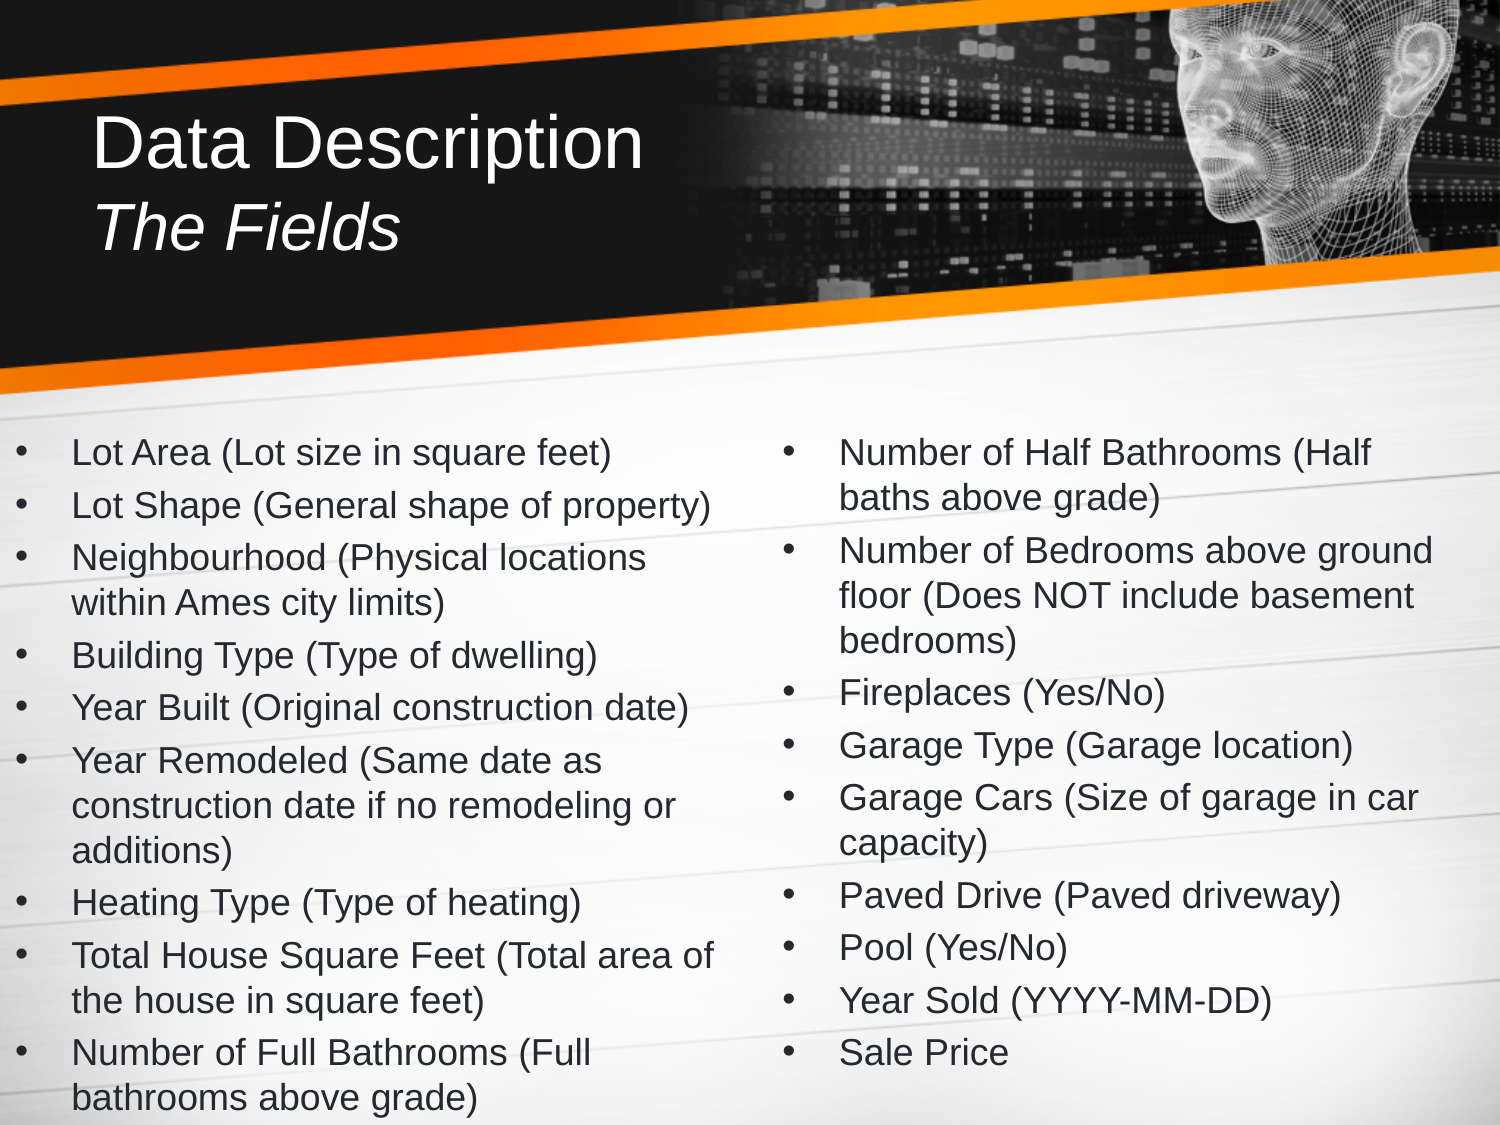

# Data Description The Fields
Lot Area (Lot size in square feet)
Lot Shape (General shape of property)
Neighbourhood (Physical locations within Ames city limits)
Building Type (Type of dwelling)
Year Built (Original construction date)
Year Remodeled (Same date as construction date if no remodeling or additions)
Heating Type (Type of heating)
Total House Square Feet (Total area of the house in square feet)
Number of Full Bathrooms (Full bathrooms above grade)

Number of Half Bathrooms (Half baths above grade)
Number of Bedrooms above ground floor (Does NOT include basement bedrooms)
Fireplaces (Yes/No)
Garage Type (Garage location)
Garage Cars (Size of garage in car capacity)
Paved Drive (Paved driveway)
Pool (Yes/No)
Year Sold (YYYY-MM-DD)
Sale Price